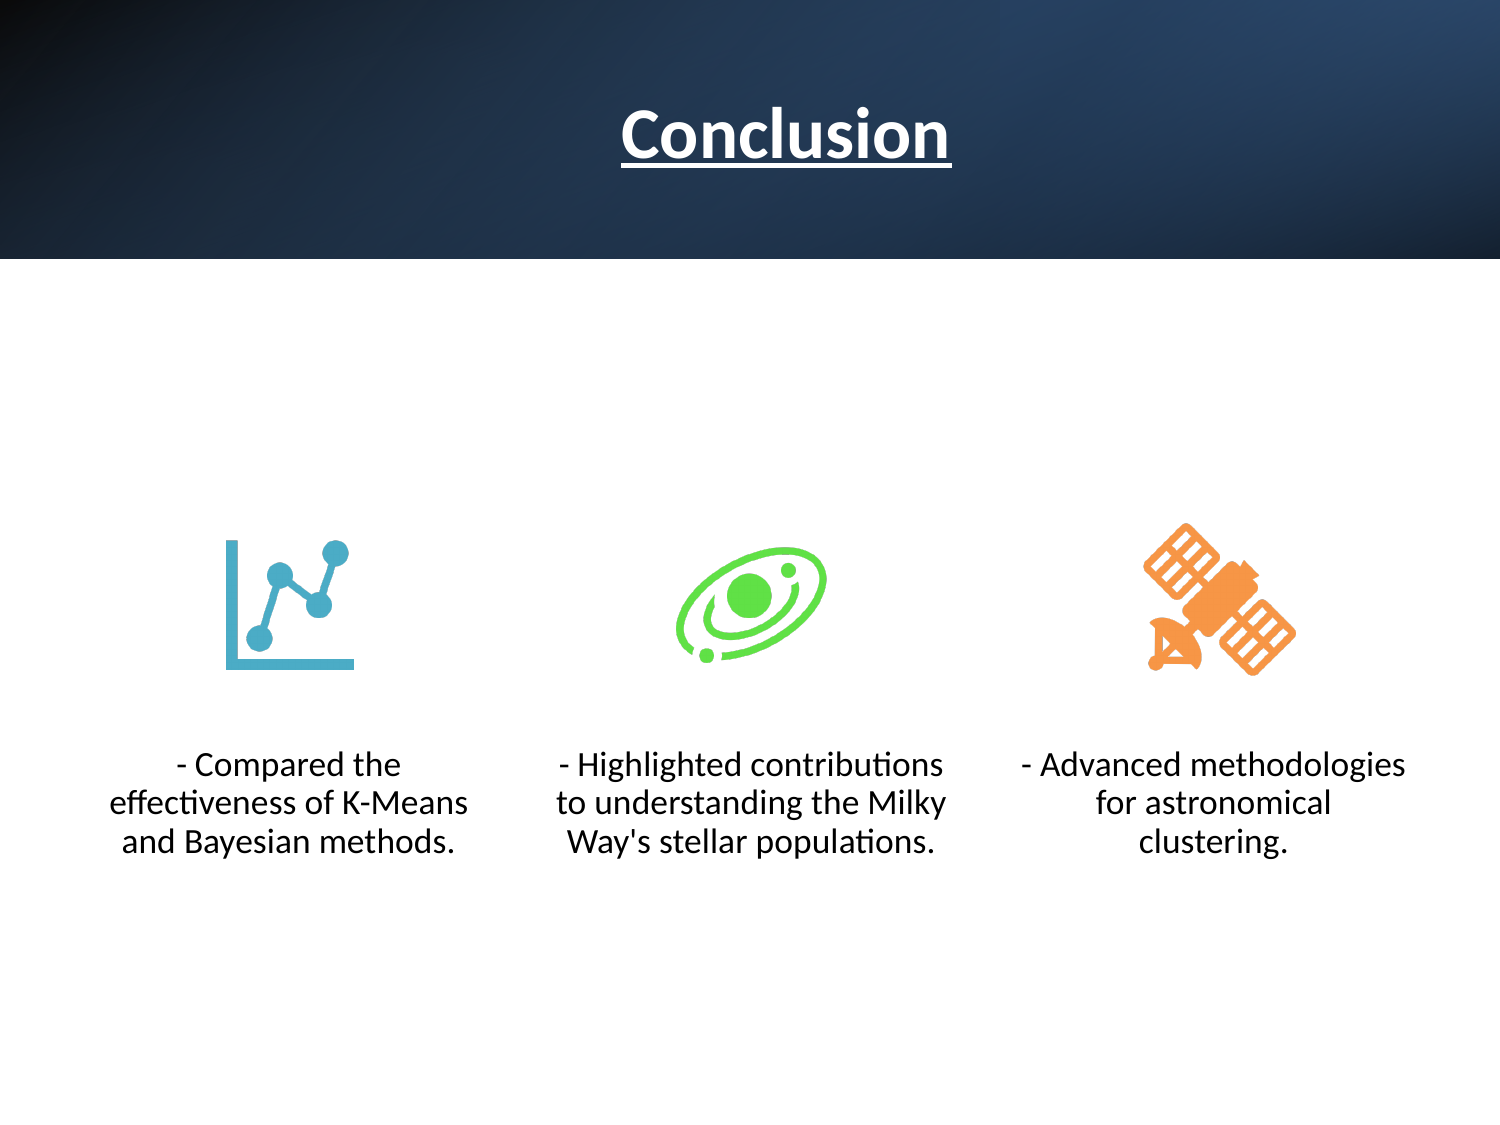

# Conclusion
- Compared the effectiveness of K-Means and Bayesian methods.
- Highlighted contributions to understanding the Milky Way's stellar populations.
- Advanced methodologies for astronomical clustering.